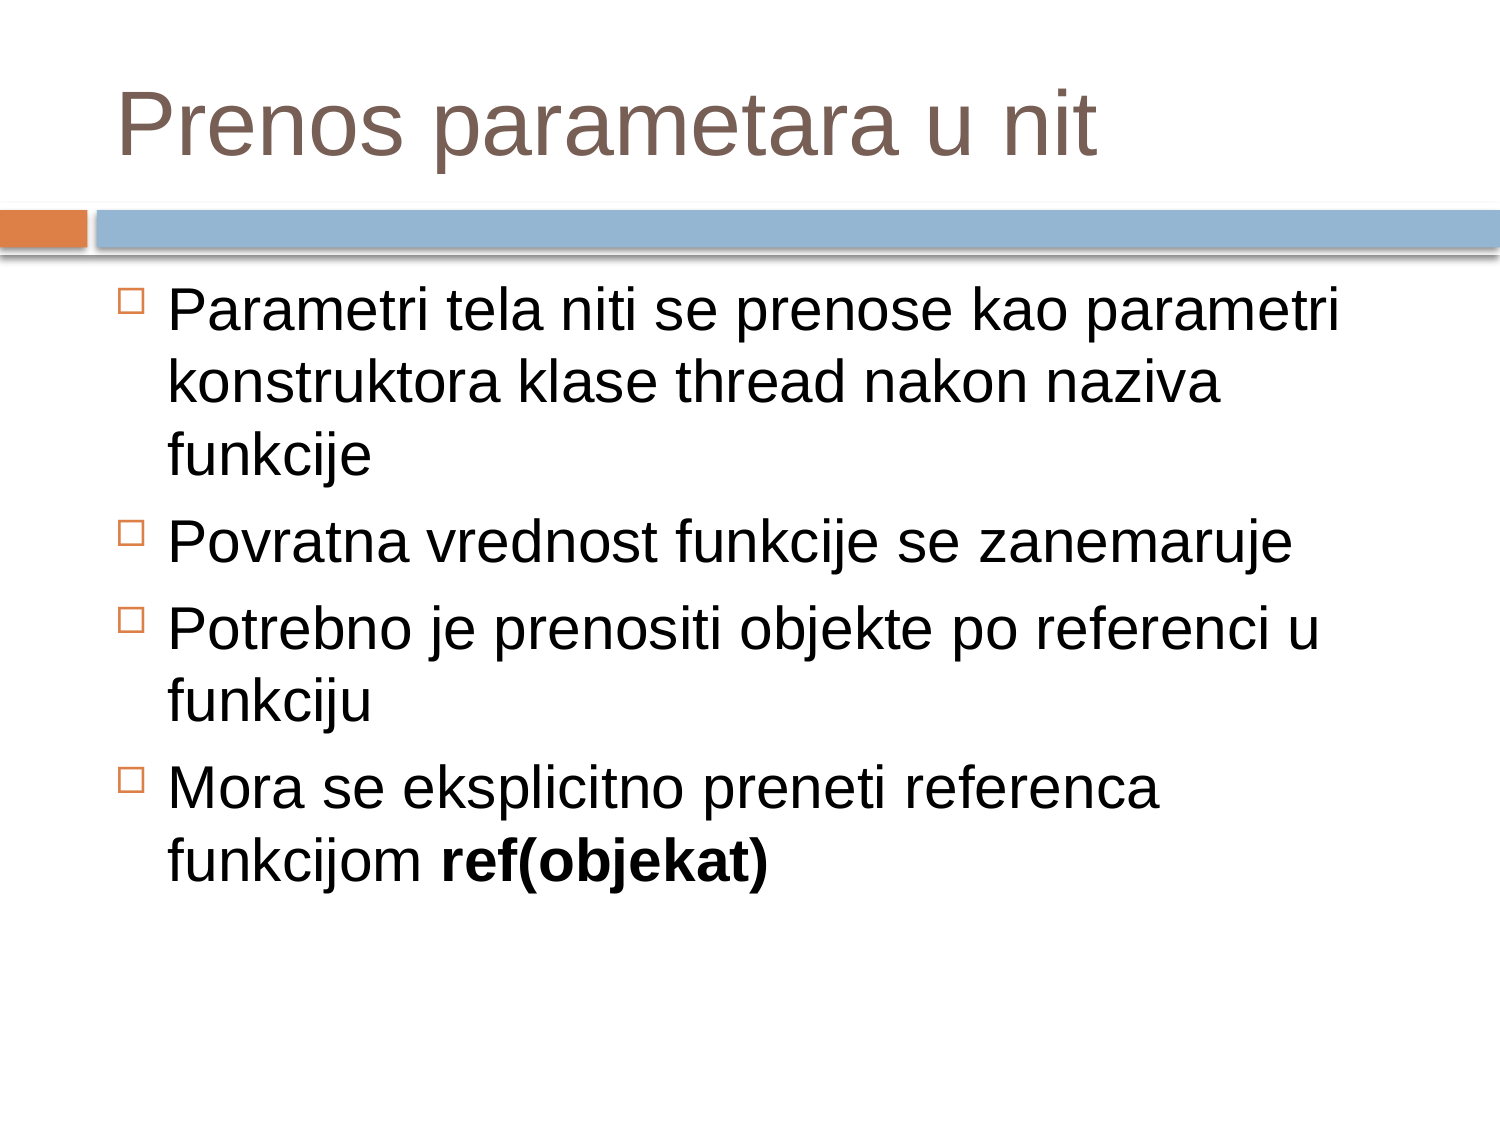

# Prenos parametara u nit
Parametri tela niti se prenose kao parametri konstruktora klase thread nakon naziva funkcije
Povratna vrednost funkcije se zanemaruje
Potrebno je prenositi objekte po referenci u funkciju
Mora se eksplicitno preneti referenca funkcijom ref(objekat)